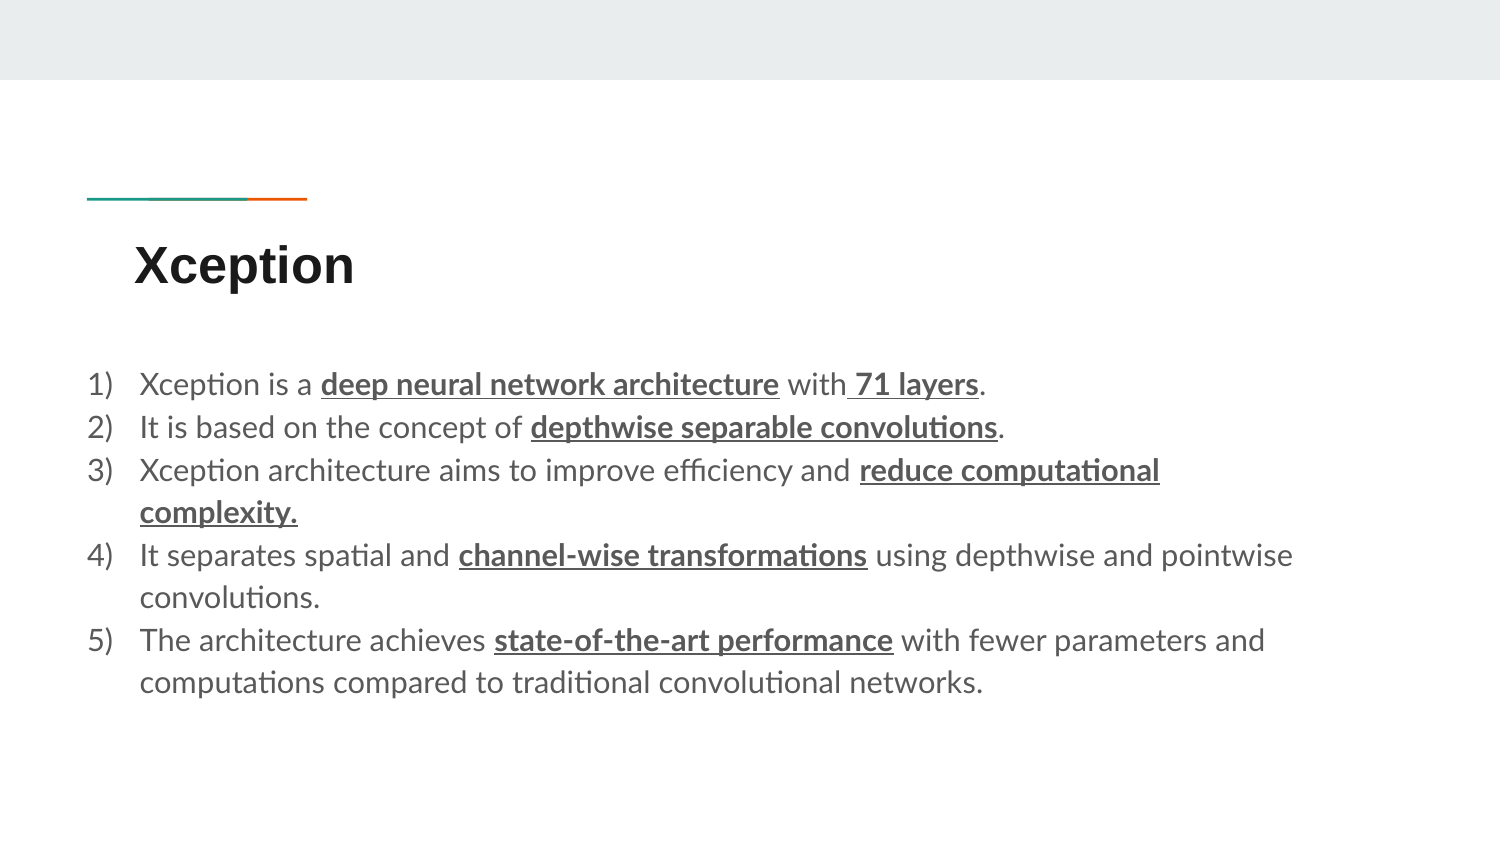

# Xception

Xception is a deep neural network architecture with 71 layers.
It is based on the concept of depthwise separable convolutions.
Xception architecture aims to improve efficiency and reduce computational complexity.
It separates spatial and channel-wise transformations using depthwise and pointwise convolutions.
The architecture achieves state-of-the-art performance with fewer parameters and computations compared to traditional convolutional networks.